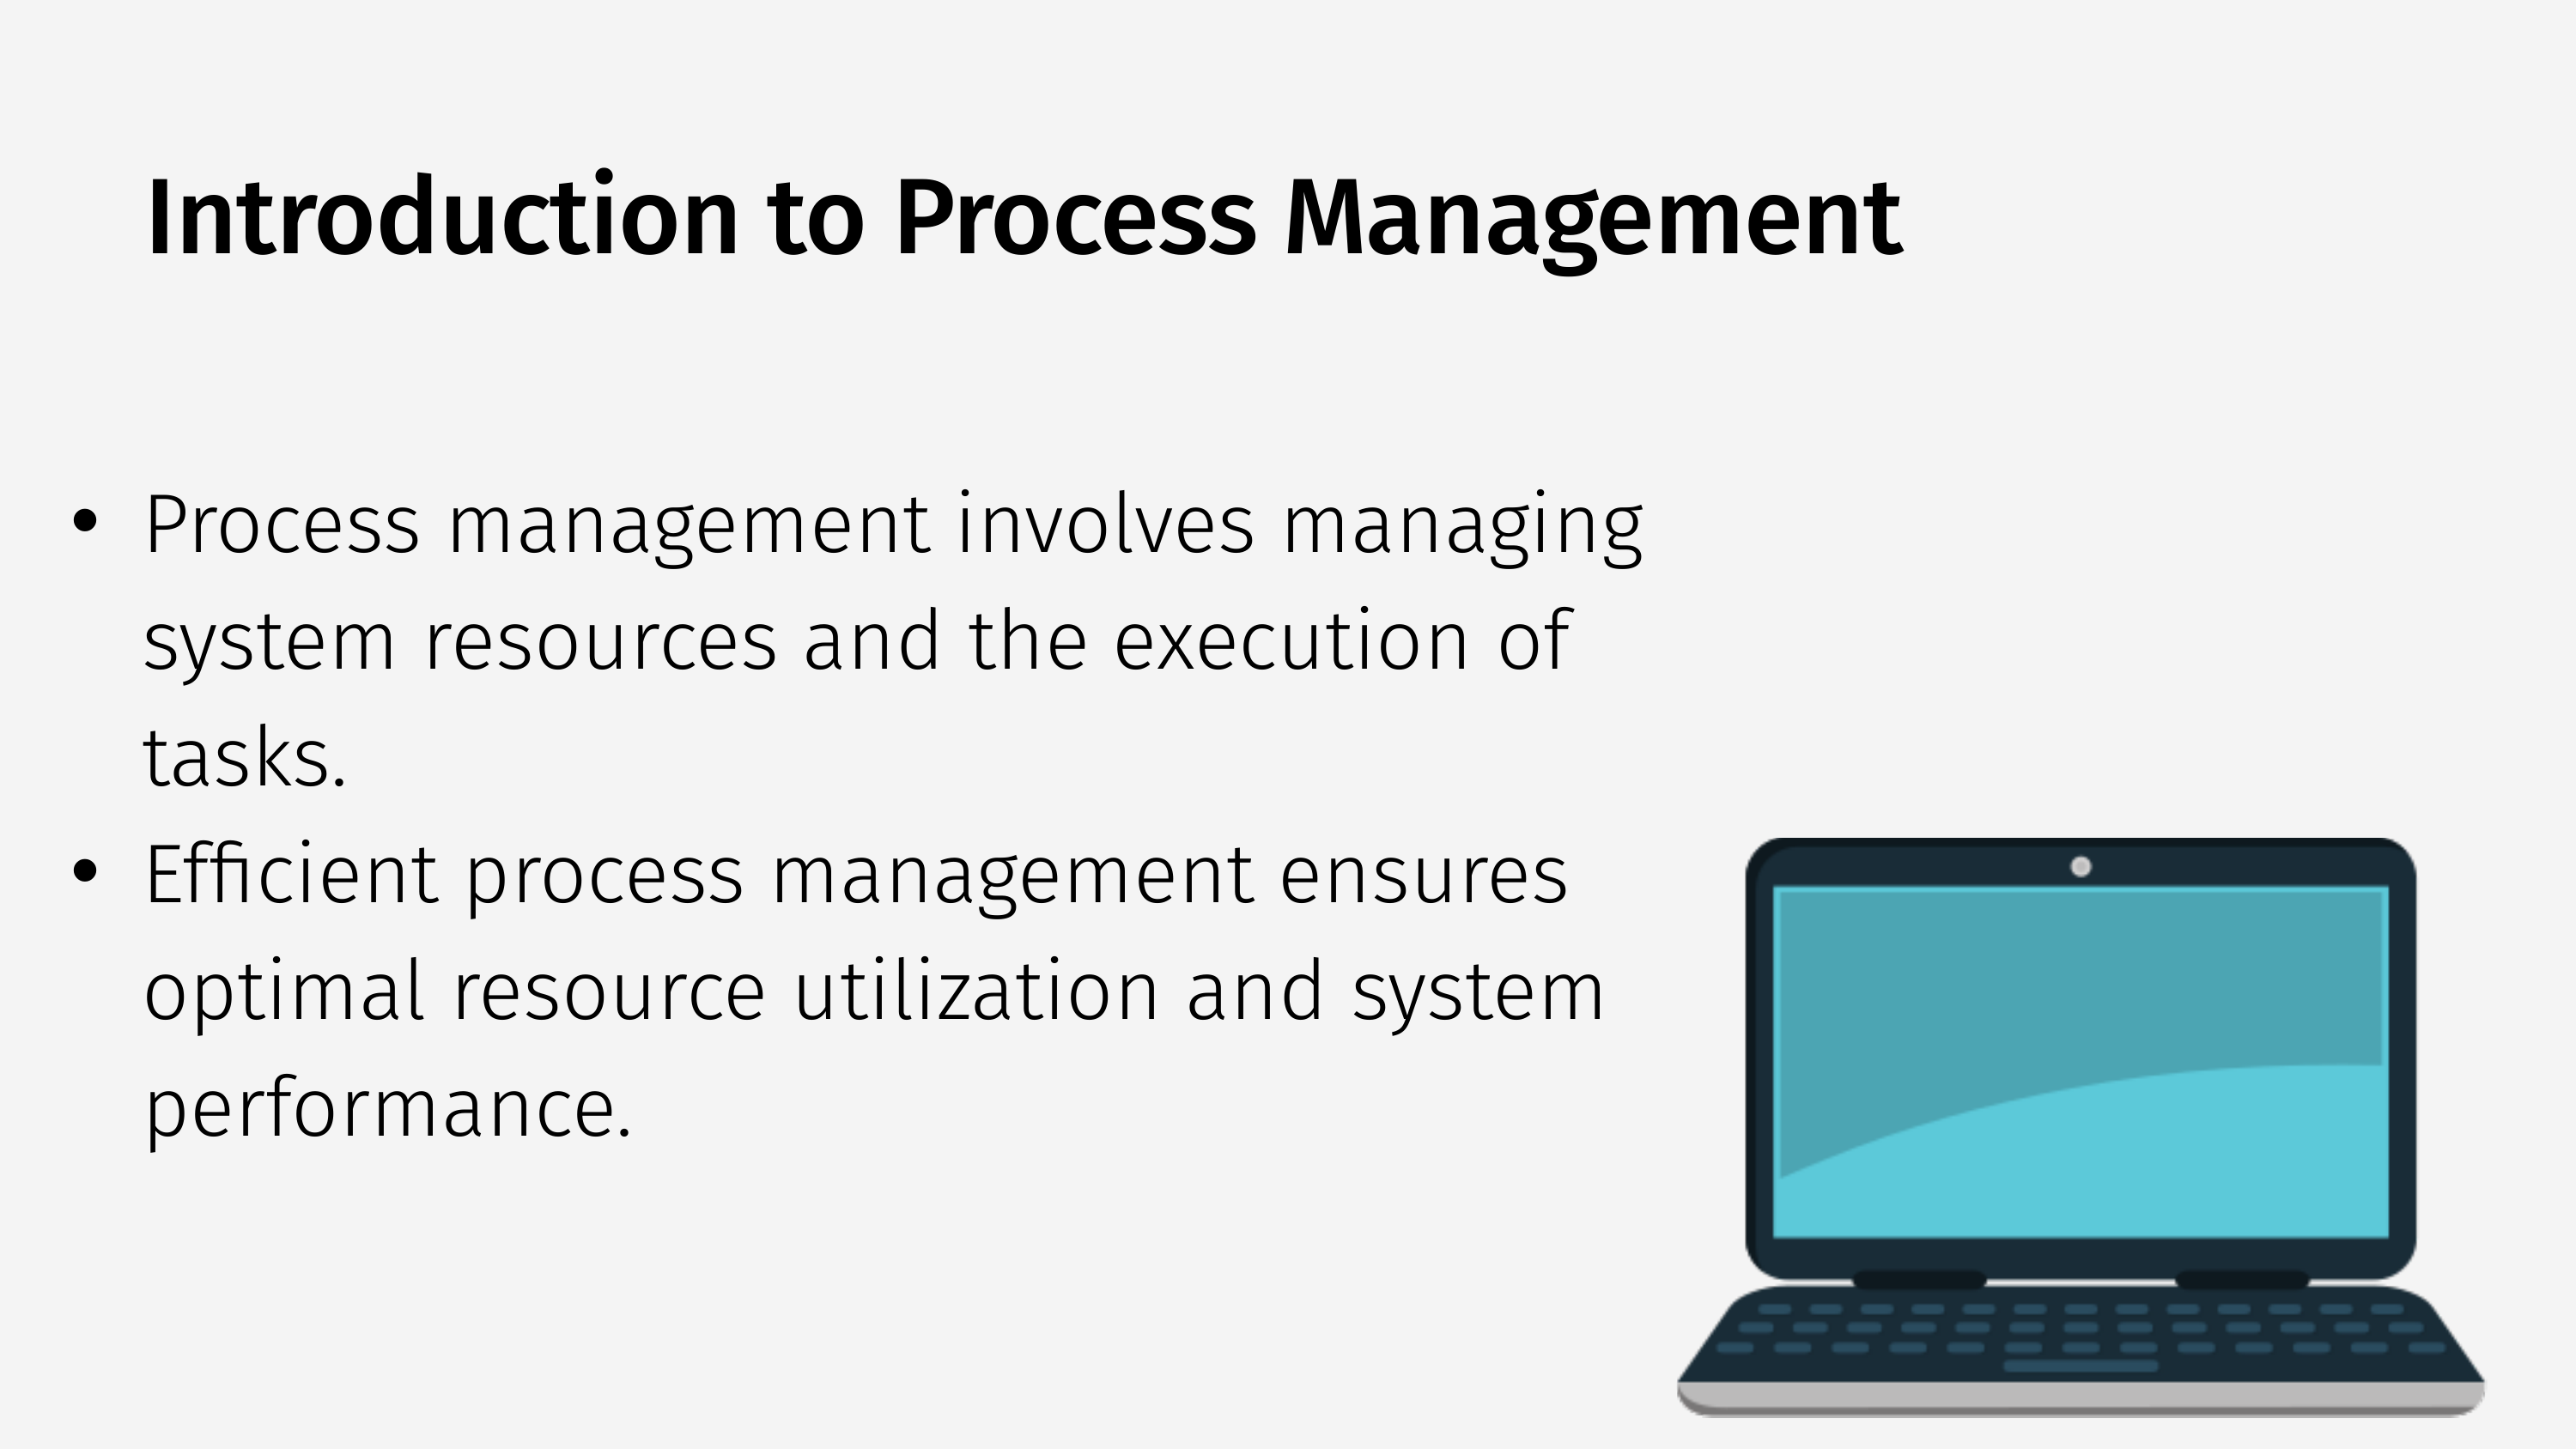

Introduction to Process Management
Process management involves managing system resources and the execution of tasks.
Efficient process management ensures optimal resource utilization and system performance.